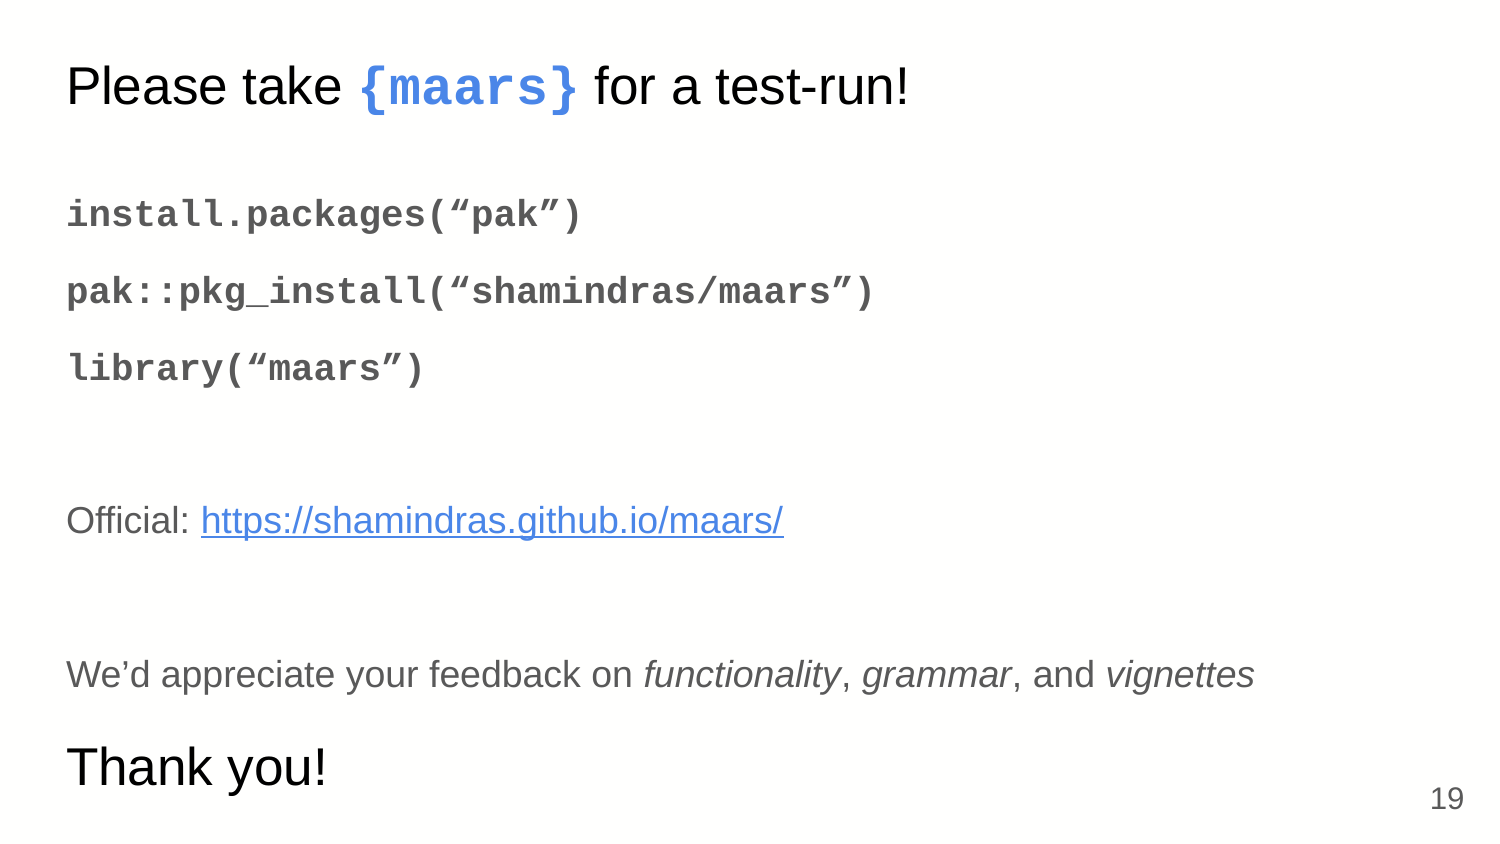

# Please take {maars} for a test-run!
install.packages(“pak”)
pak::pkg_install(“shamindras/maars”)
library(“maars”)

Official: https://shamindras.github.io/maars/

We’d appreciate your feedback on functionality, grammar, and vignettes
Thank you!
19